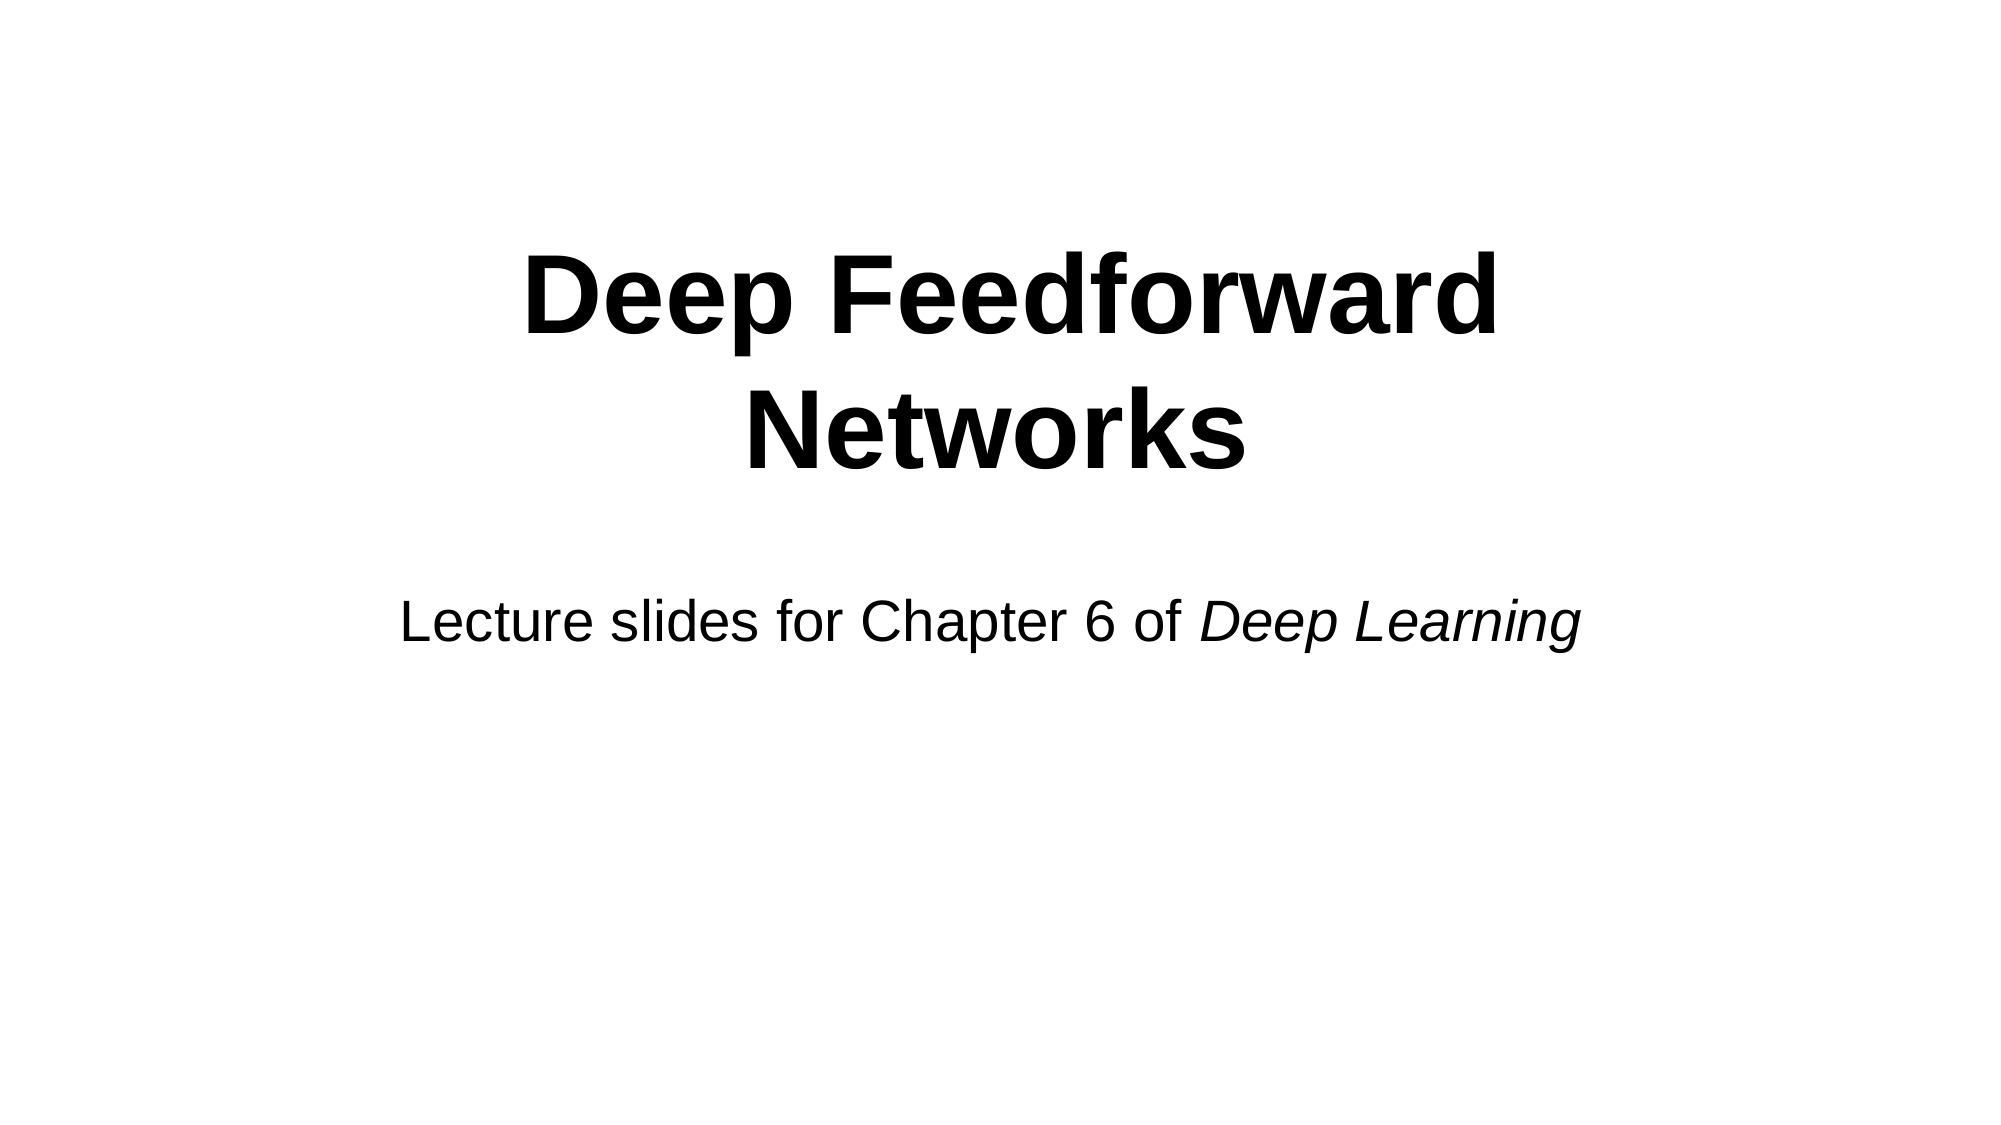

Deep Feedforward
Networks
Lecture slides for Chapter 6 of Deep Learning